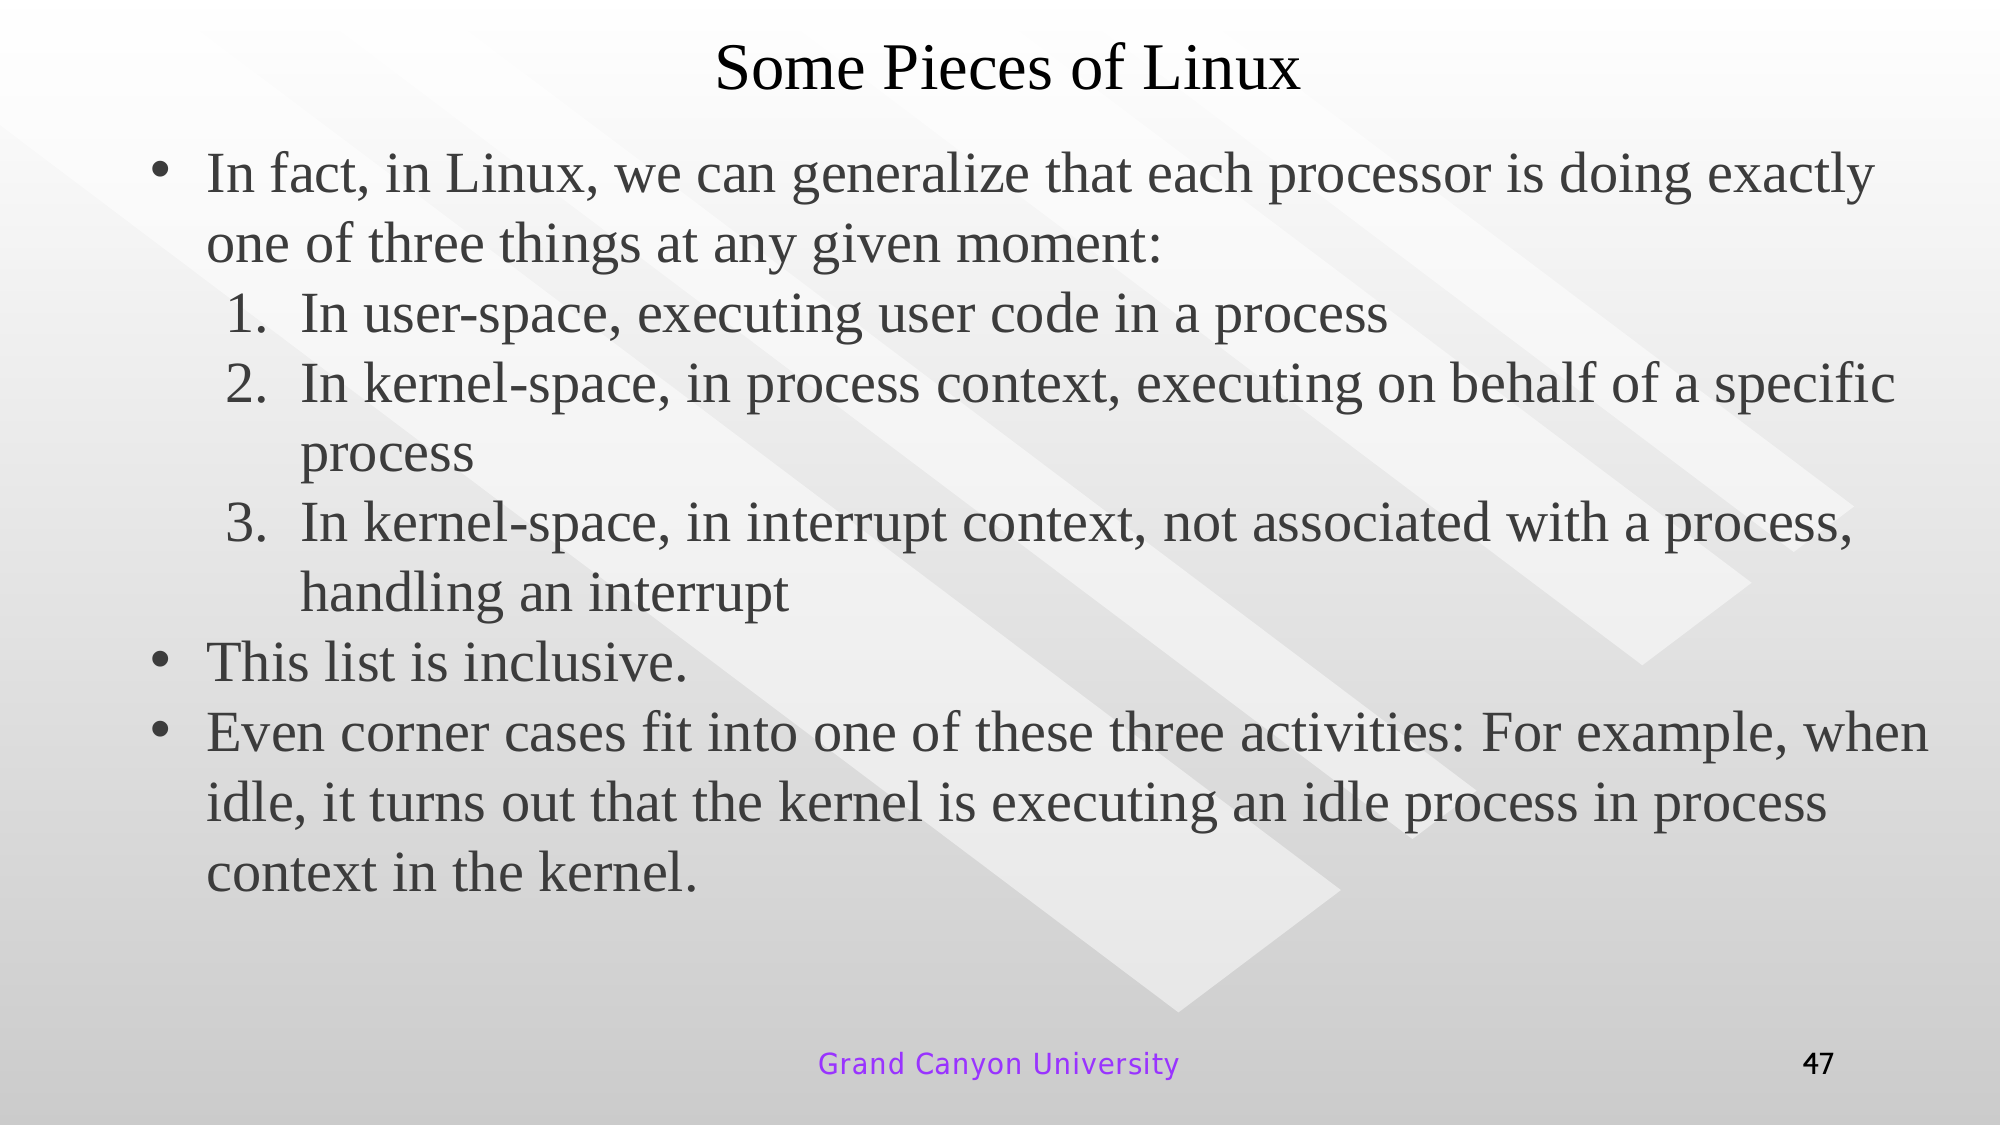

# Some Pieces of Linux
In fact, in Linux, we can generalize that each processor is doing exactly one of three things at any given moment:
In user-space, executing user code in a process
In kernel-space, in process context, executing on behalf of a specific process
In kernel-space, in interrupt context, not associated with a process, handling an interrupt
This list is inclusive.
Even corner cases fit into one of these three activities: For example, when idle, it turns out that the kernel is executing an idle process in process context in the kernel.
Grand Canyon University
47